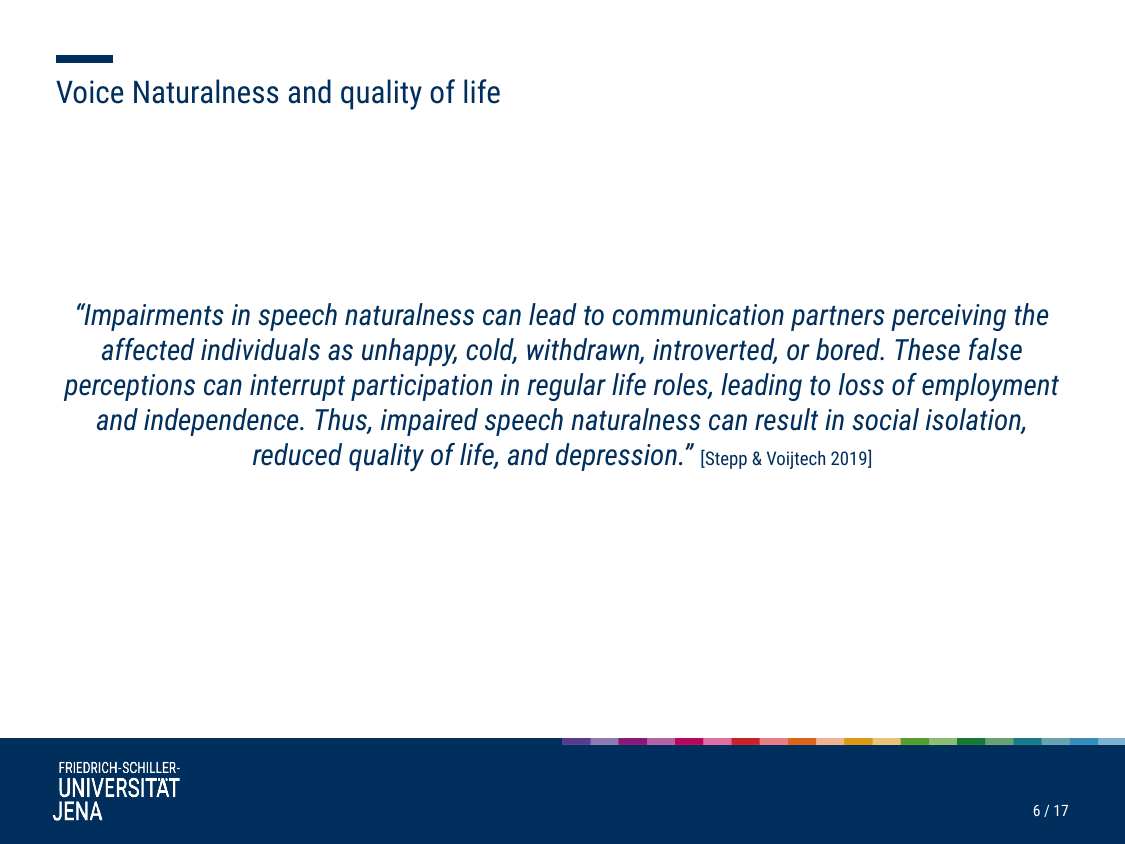

Voice Naturalness and quality of life
“Impairments in speech naturalness can lead to communication partners perceiving the affected individuals as unhappy, cold, withdrawn, introverted, or bored. These false perceptions can interrupt participation in regular life roles, leading to loss of employment and independence. Thus, impaired speech naturalness can result in social isolation, reduced quality of life, and depression.” [Stepp & Voijtech 2019]